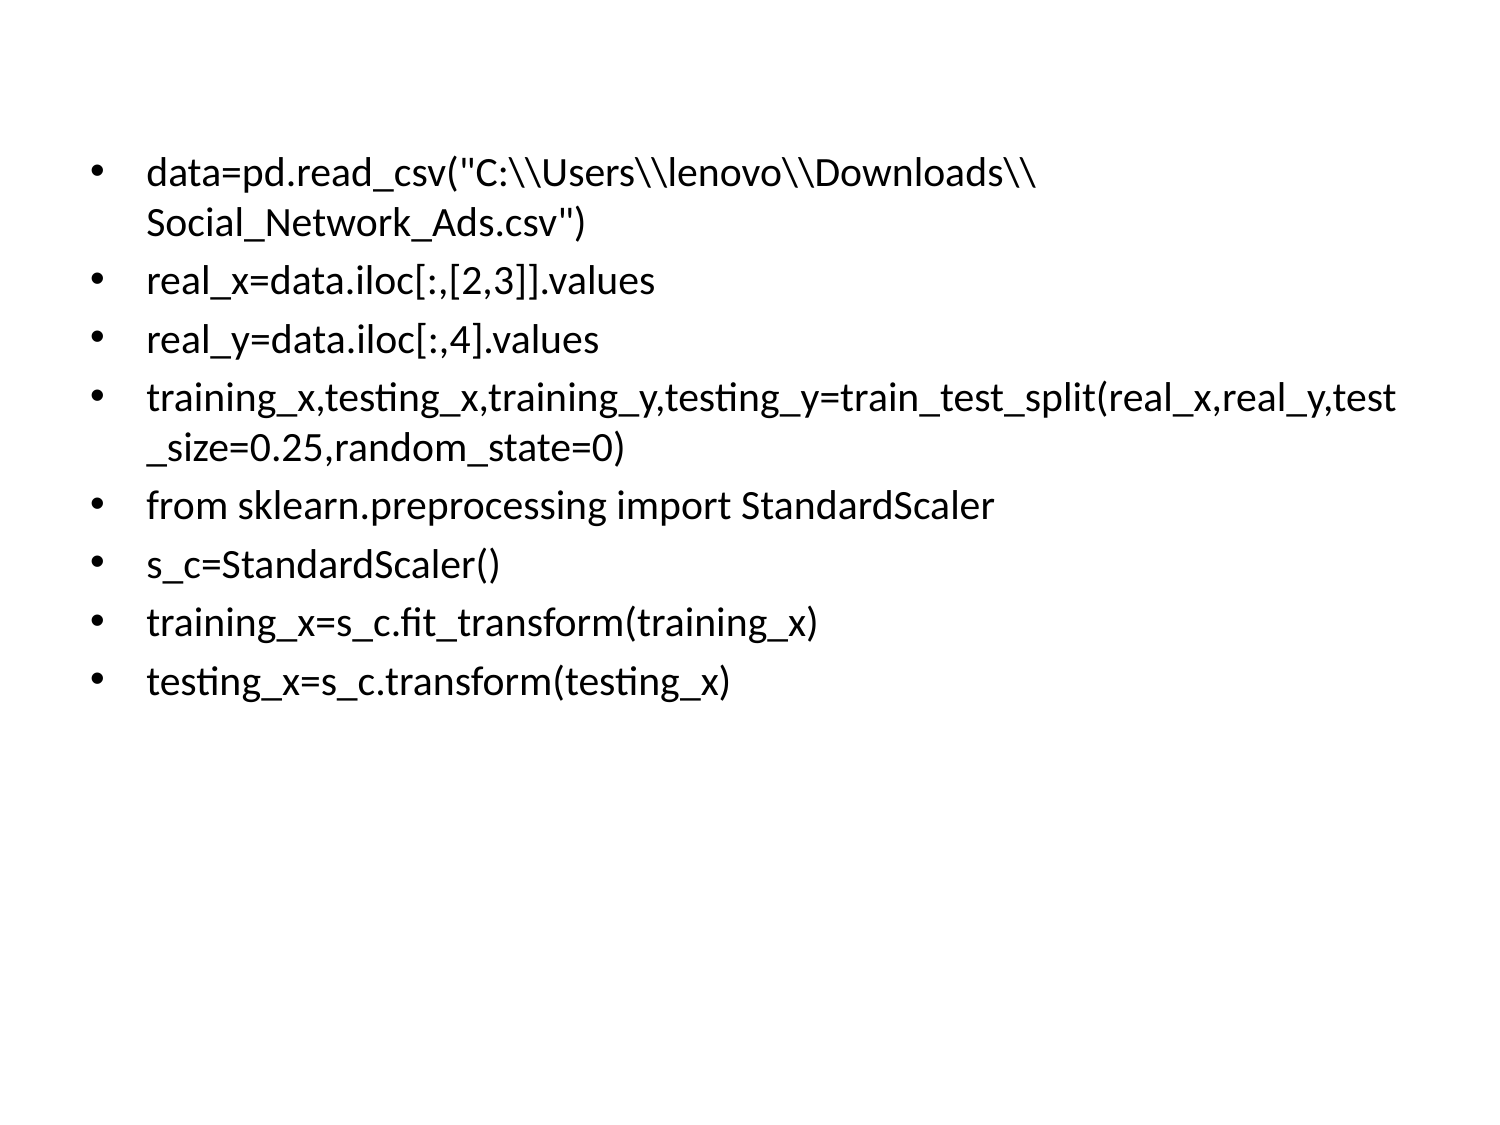

data=pd.read_csv("C:\\Users\\lenovo\\Downloads\\Social_Network_Ads.csv")
real_x=data.iloc[:,[2,3]].values
real_y=data.iloc[:,4].values
training_x,testing_x,training_y,testing_y=train_test_split(real_x,real_y,test_size=0.25,random_state=0)
from sklearn.preprocessing import StandardScaler
s_c=StandardScaler()
training_x=s_c.fit_transform(training_x)
testing_x=s_c.transform(testing_x)